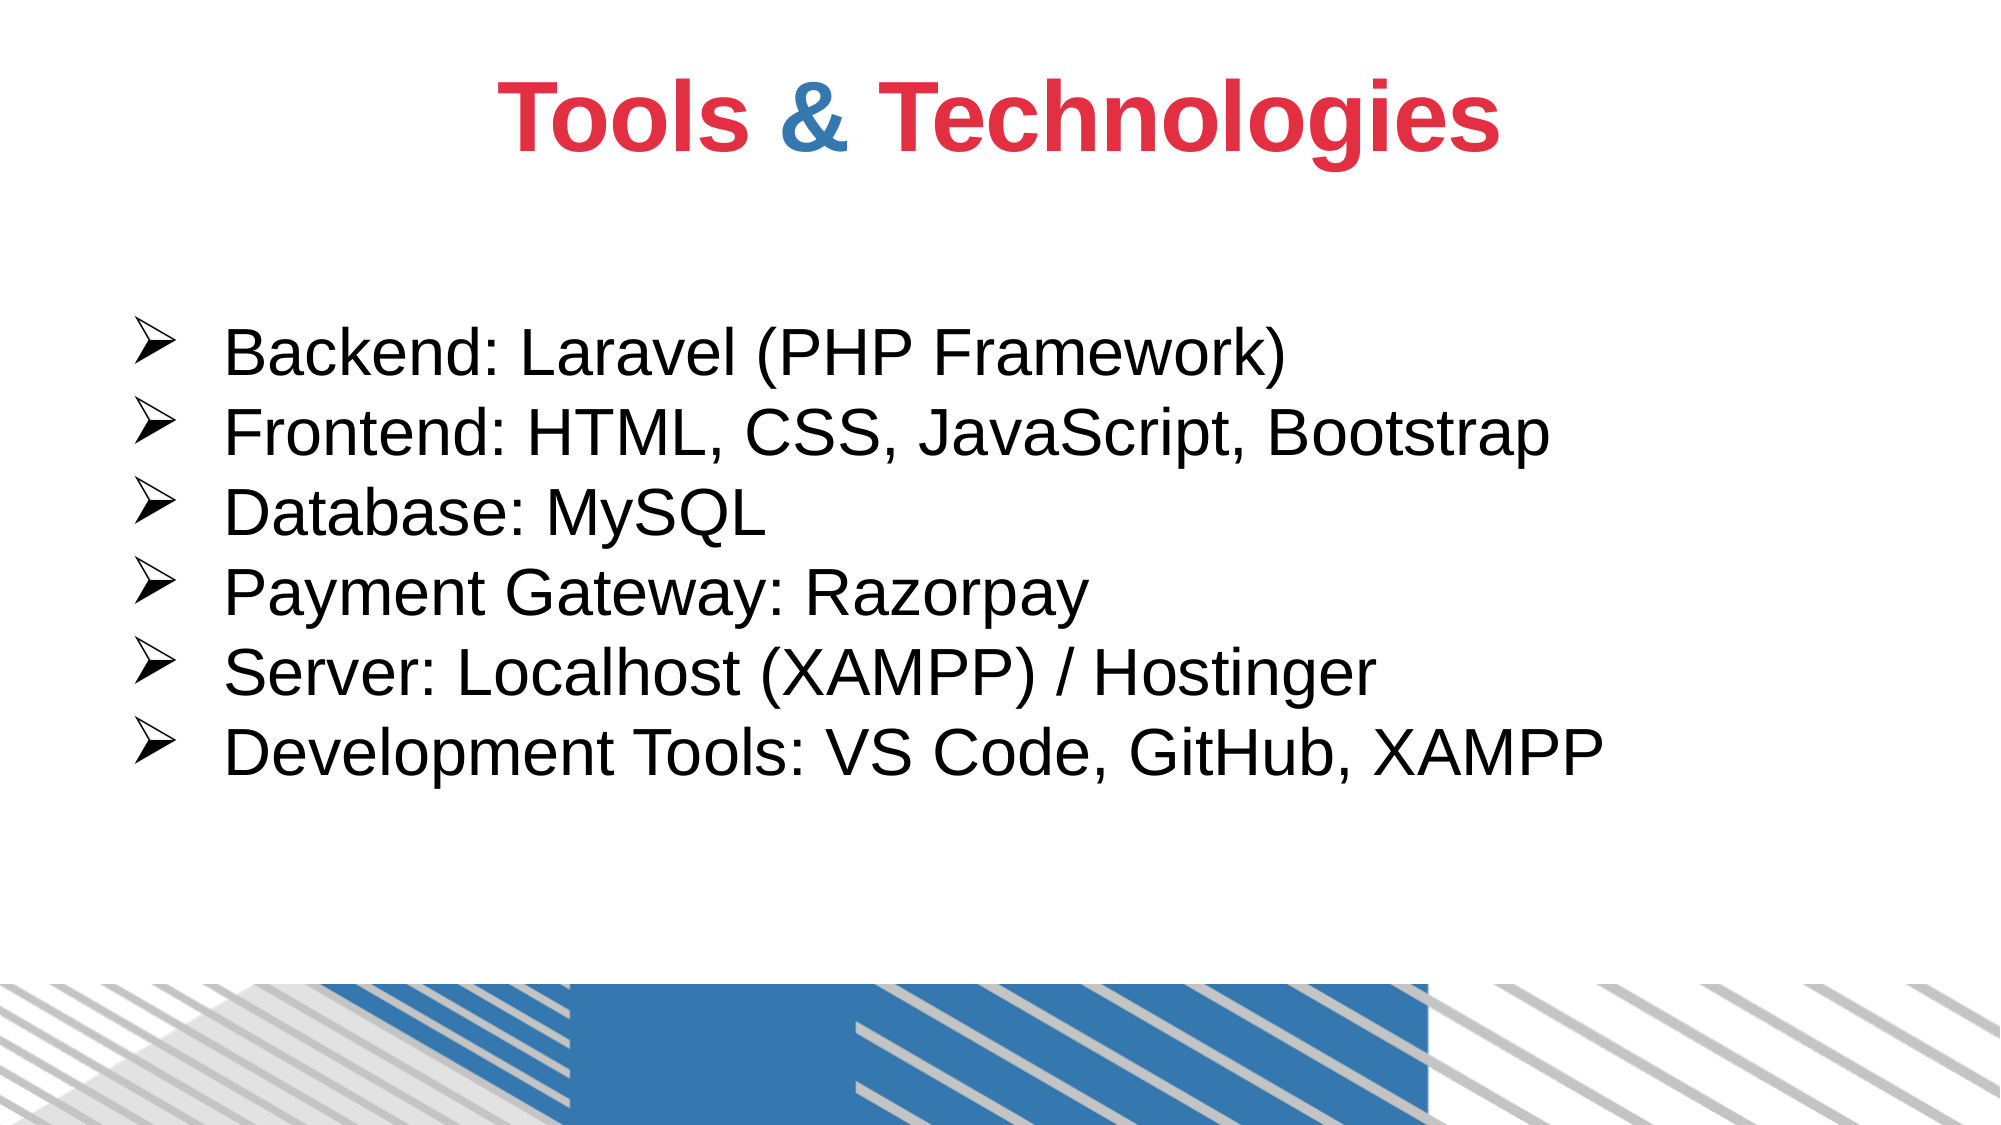

# Tools & Technologies
Backend: Laravel (PHP Framework)
Frontend: HTML, CSS, JavaScript, Bootstrap
Database: MySQL
Payment Gateway: Razorpay
Server: Localhost (XAMPP) / Hostinger
Development Tools: VS Code, GitHub, XAMPP